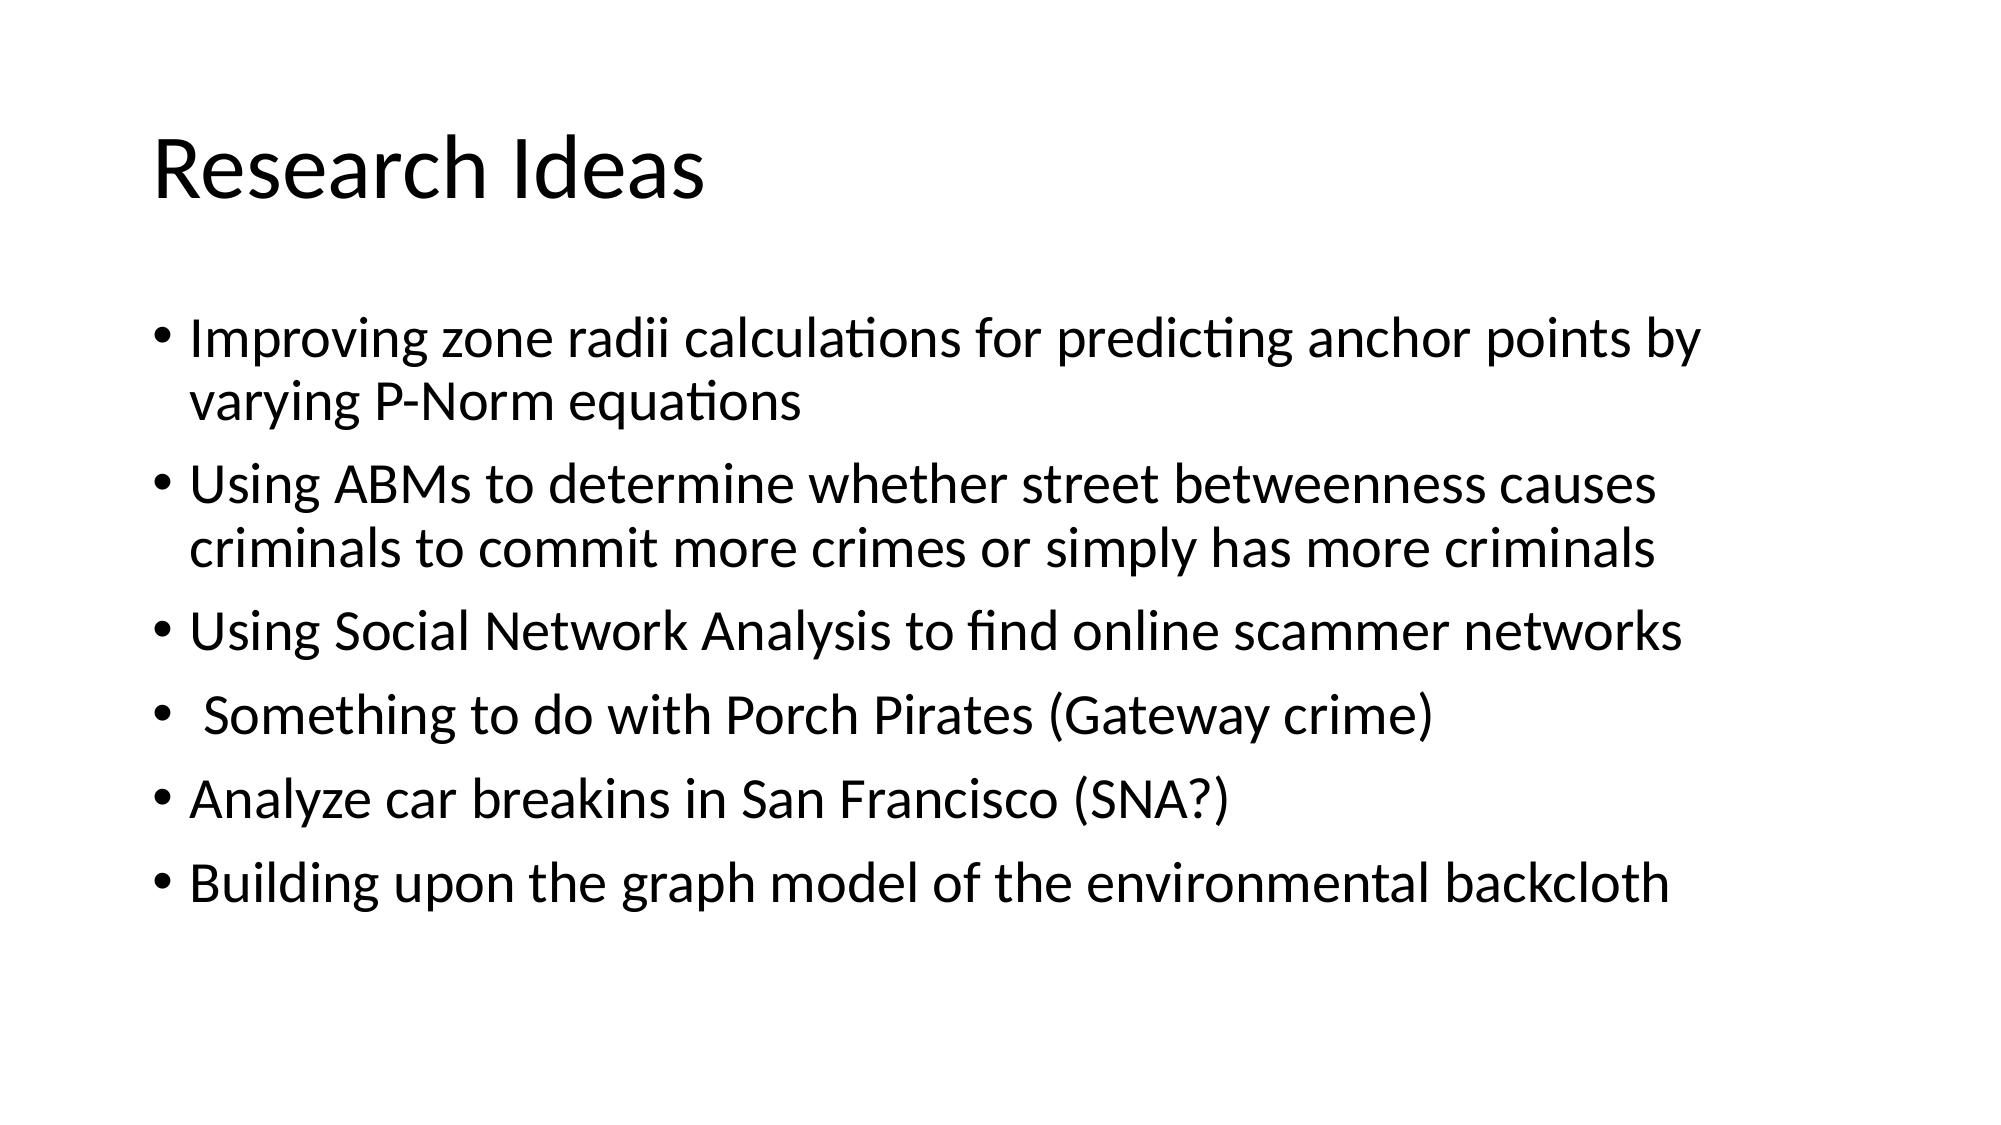

# Research Ideas
Improving zone radii calculations for predicting anchor points by varying P-Norm equations
Using ABMs to determine whether street betweenness causes criminals to commit more crimes or simply has more criminals
Using Social Network Analysis to find online scammer networks
 Something to do with Porch Pirates (Gateway crime)
Analyze car breakins in San Francisco (SNA?)
Building upon the graph model of the environmental backcloth